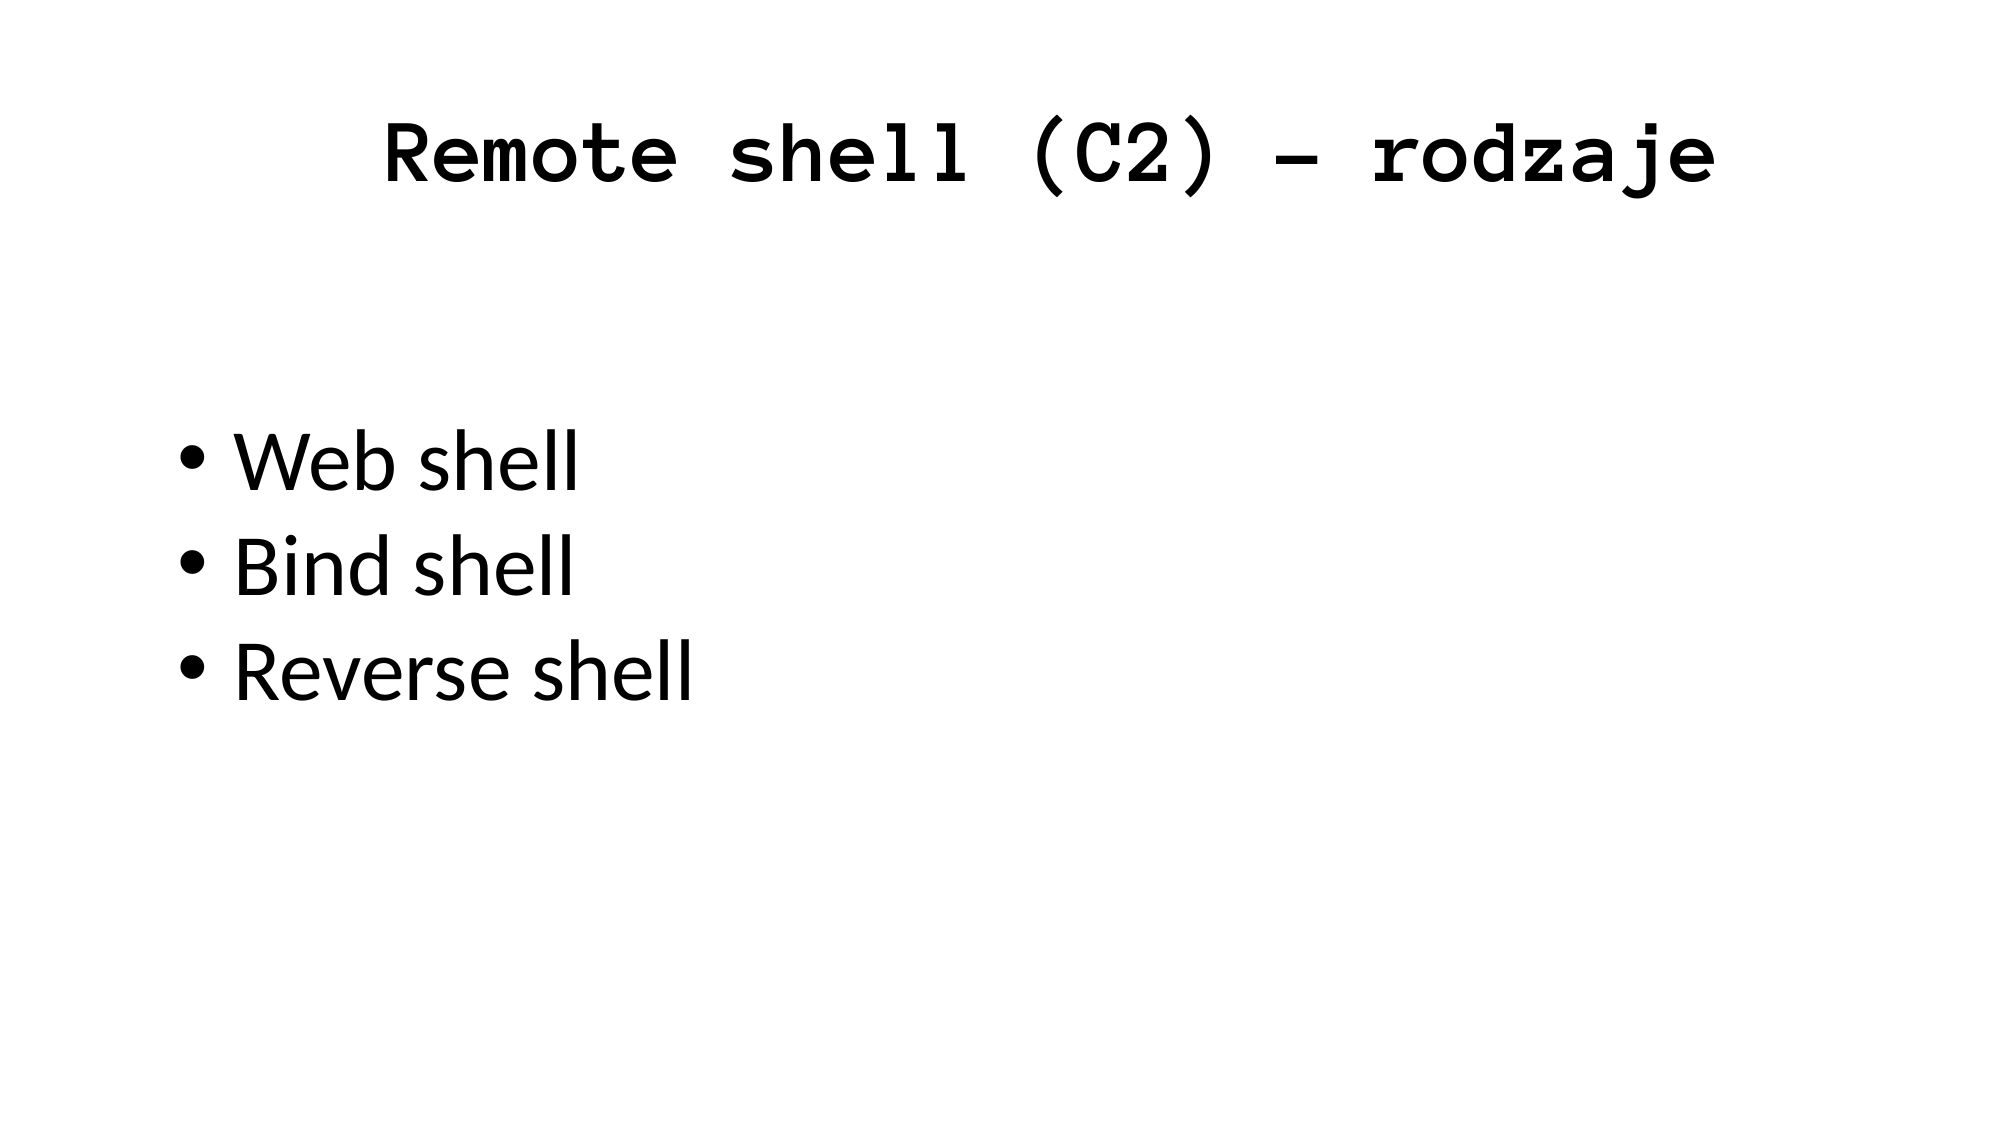

# Remote shell (C2) - rodzaje
Web shell
Bind shell
Reverse shell